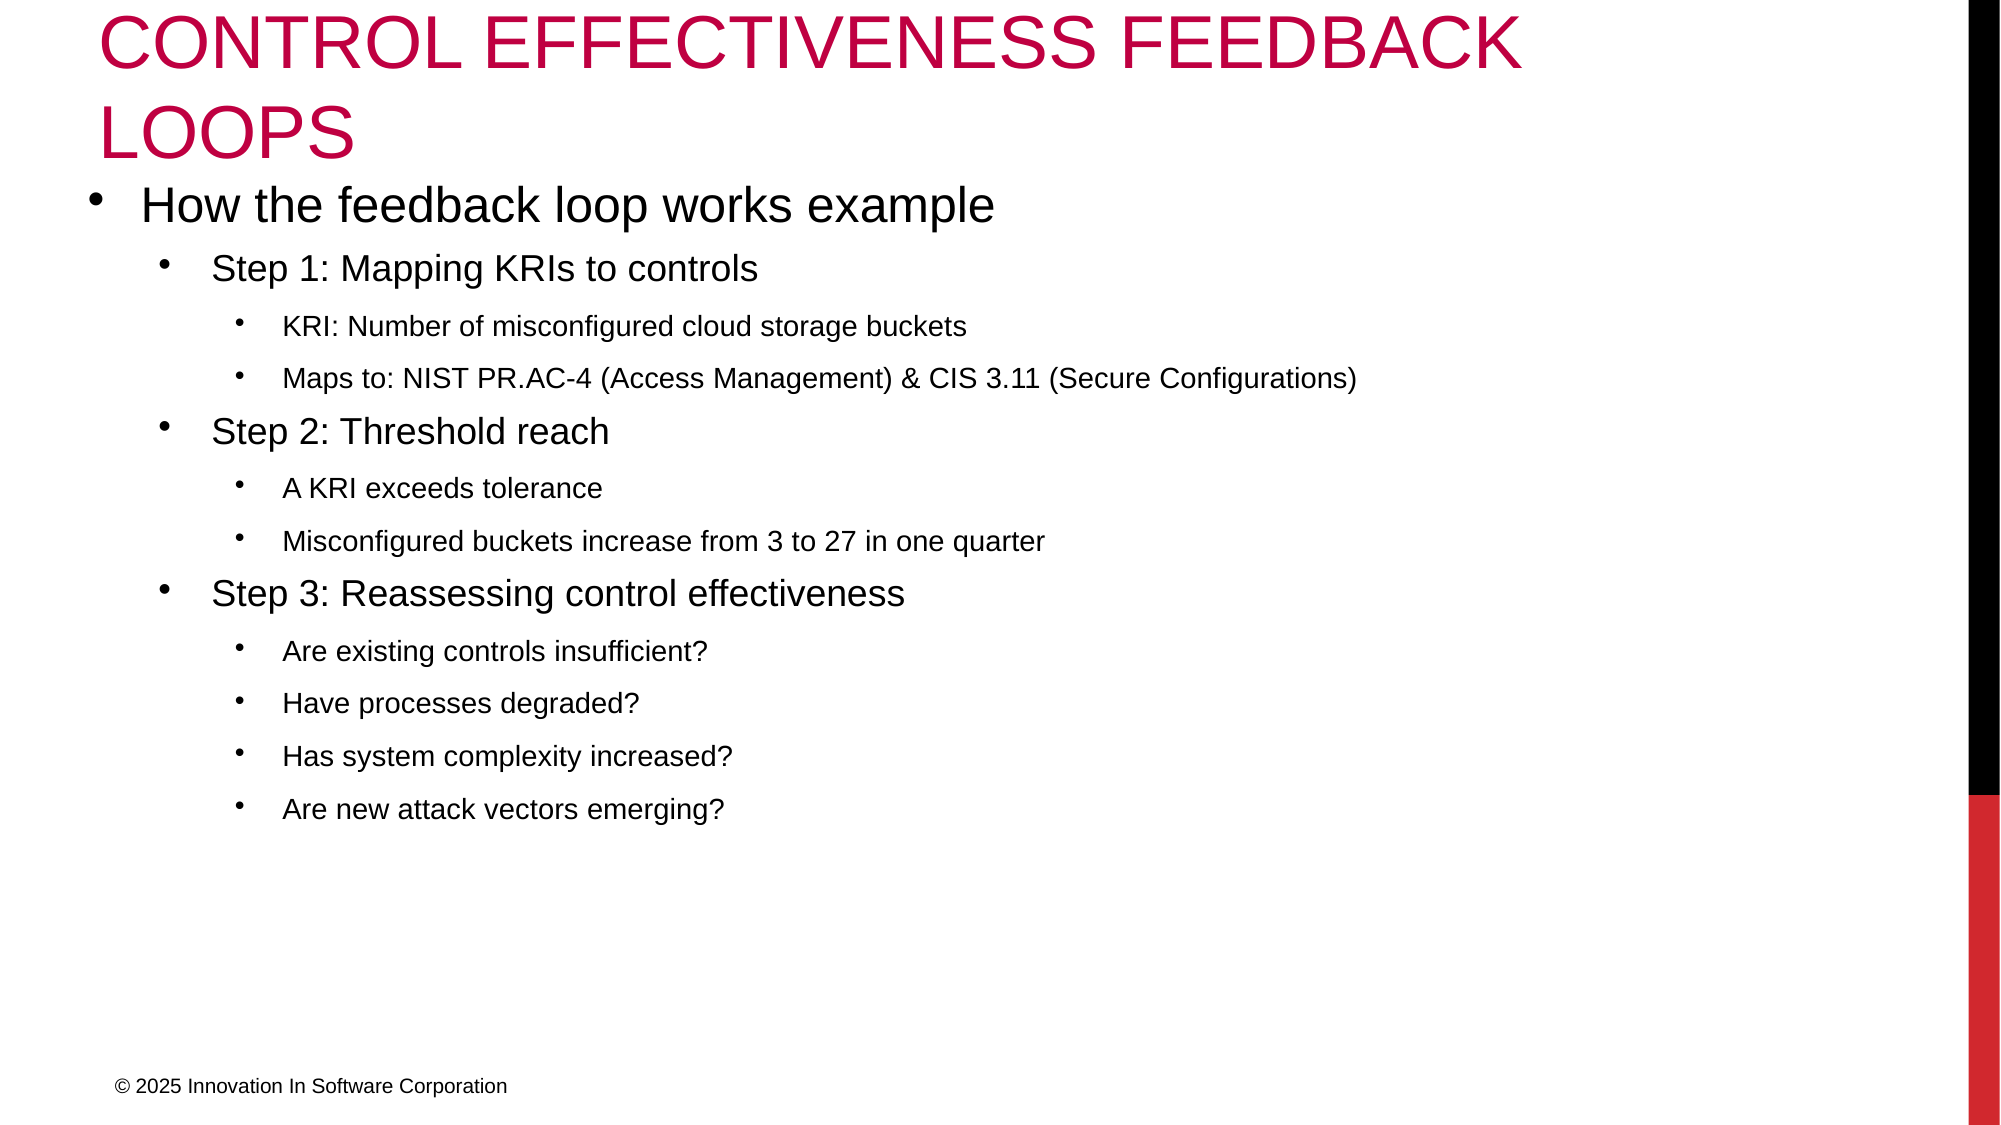

# Control Effectiveness Feedback Loops
How the feedback loop works example
Step 1: Mapping KRIs to controls
KRI: Number of misconfigured cloud storage buckets
Maps to: NIST PR.AC-4 (Access Management) & CIS 3.11 (Secure Configurations)
Step 2: Threshold reach
A KRI exceeds tolerance
Misconfigured buckets increase from 3 to 27 in one quarter
Step 3: Reassessing control effectiveness
Are existing controls insufficient?
Have processes degraded?
Has system complexity increased?
Are new attack vectors emerging?
© 2025 Innovation In Software Corporation